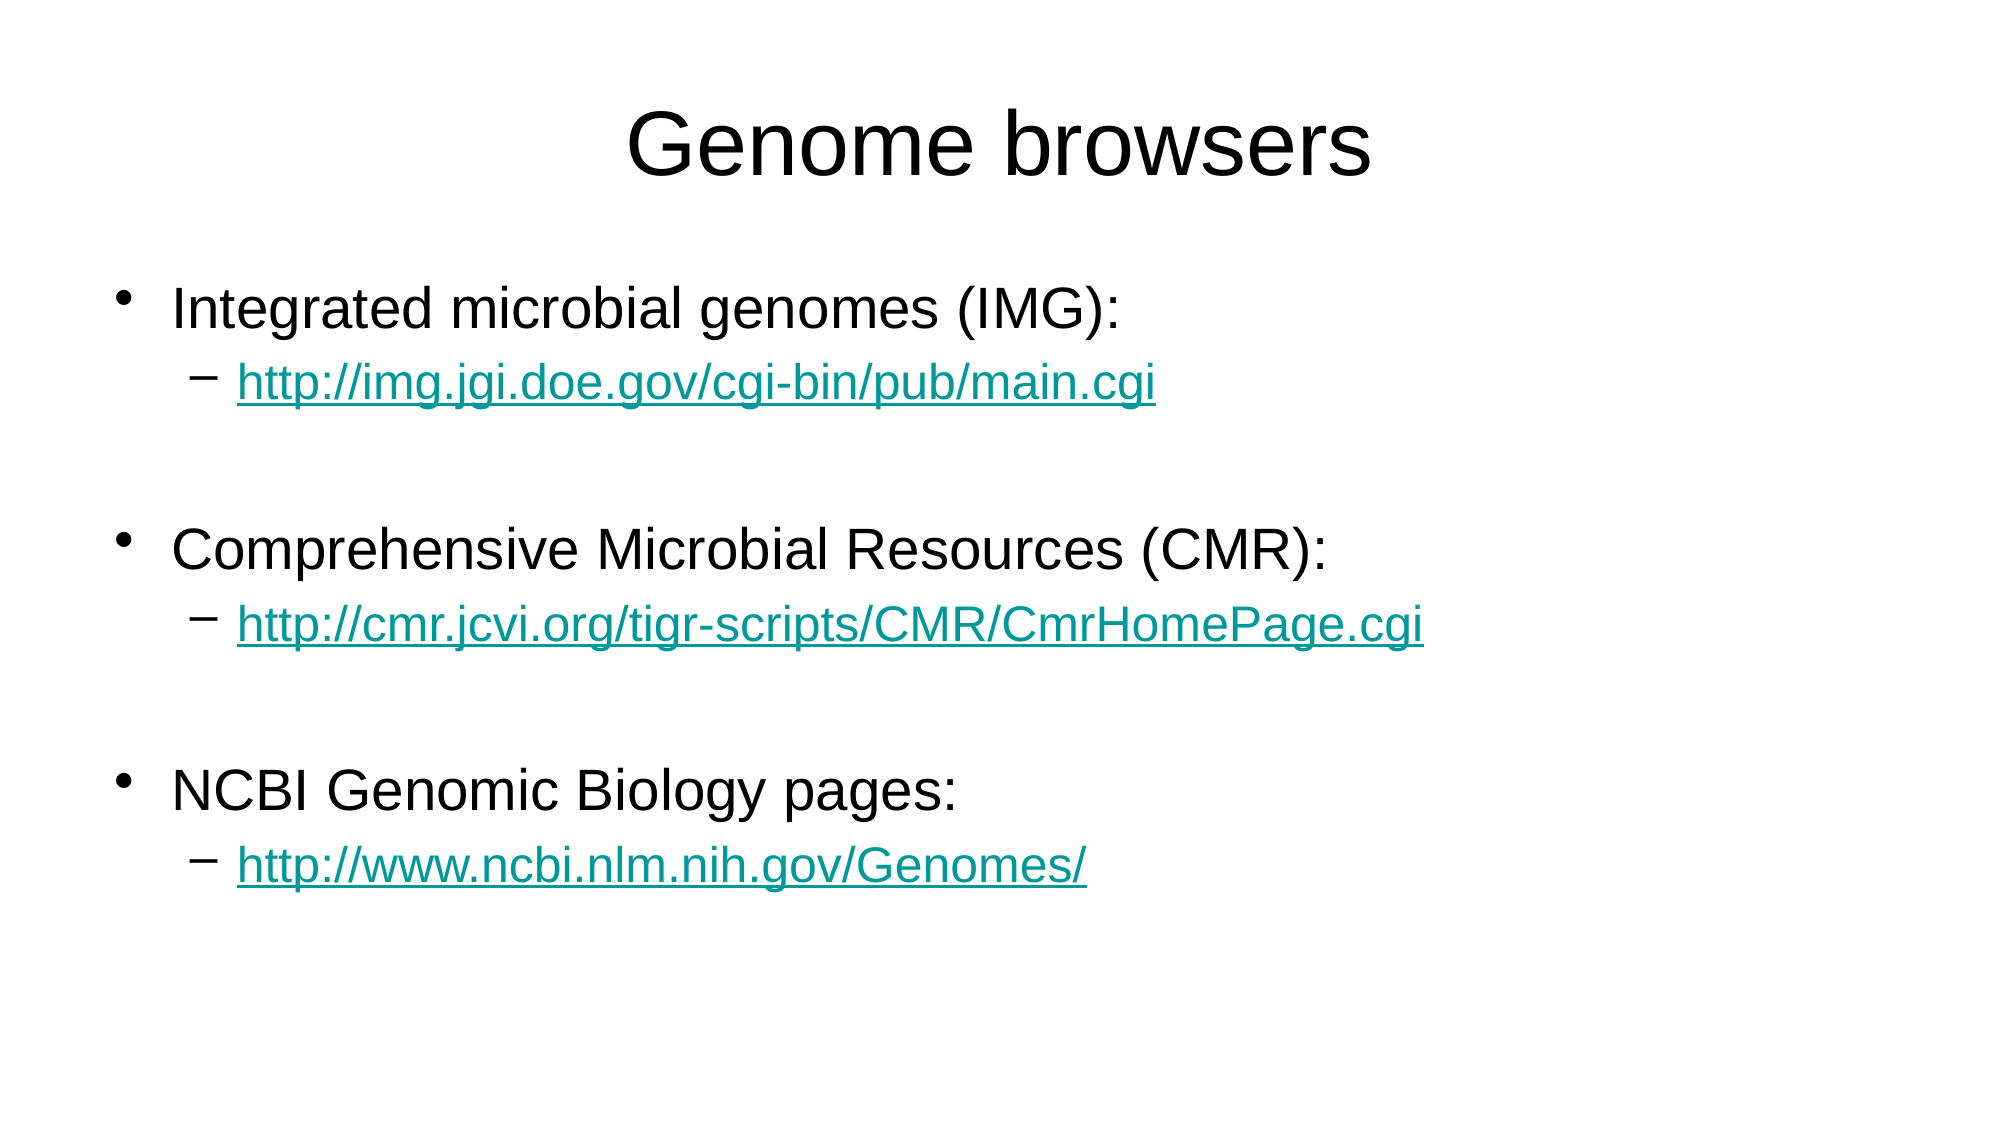

# Genome browsers
Integrated microbial genomes (IMG):
http://img.jgi.doe.gov/cgi-bin/pub/main.cgi

Comprehensive Microbial Resources (CMR):
http://cmr.jcvi.org/tigr-scripts/CMR/CmrHomePage.cgi

NCBI Genomic Biology pages:
http://www.ncbi.nlm.nih.gov/Genomes/